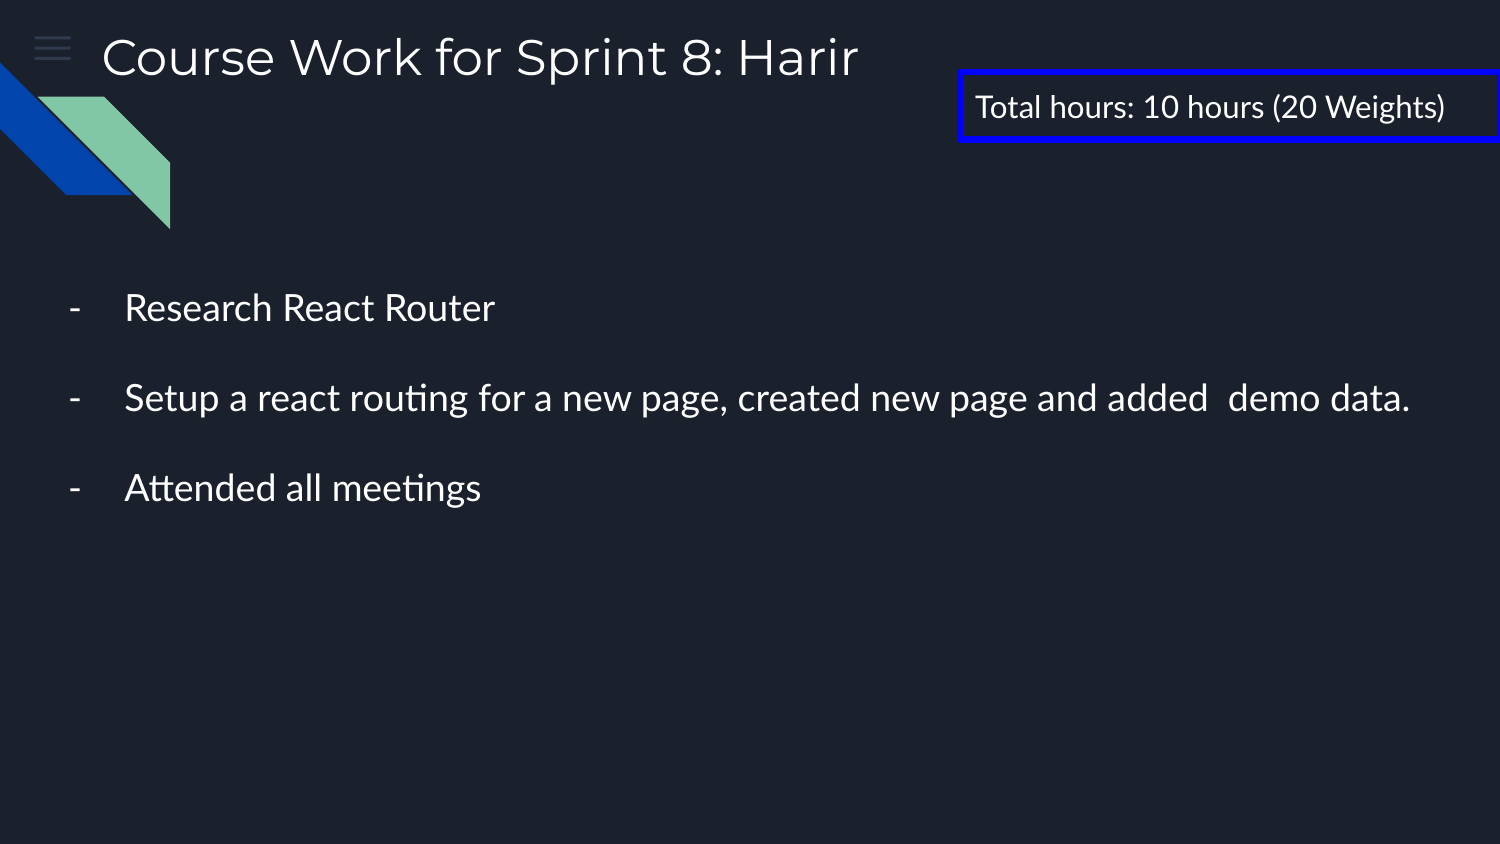

# Course Work for Sprint 8: Harir
Total hours: 10 hours (20 Weights)
Research React Router

Setup a react routing for a new page, created new page and added  demo data.

Attended all meetings